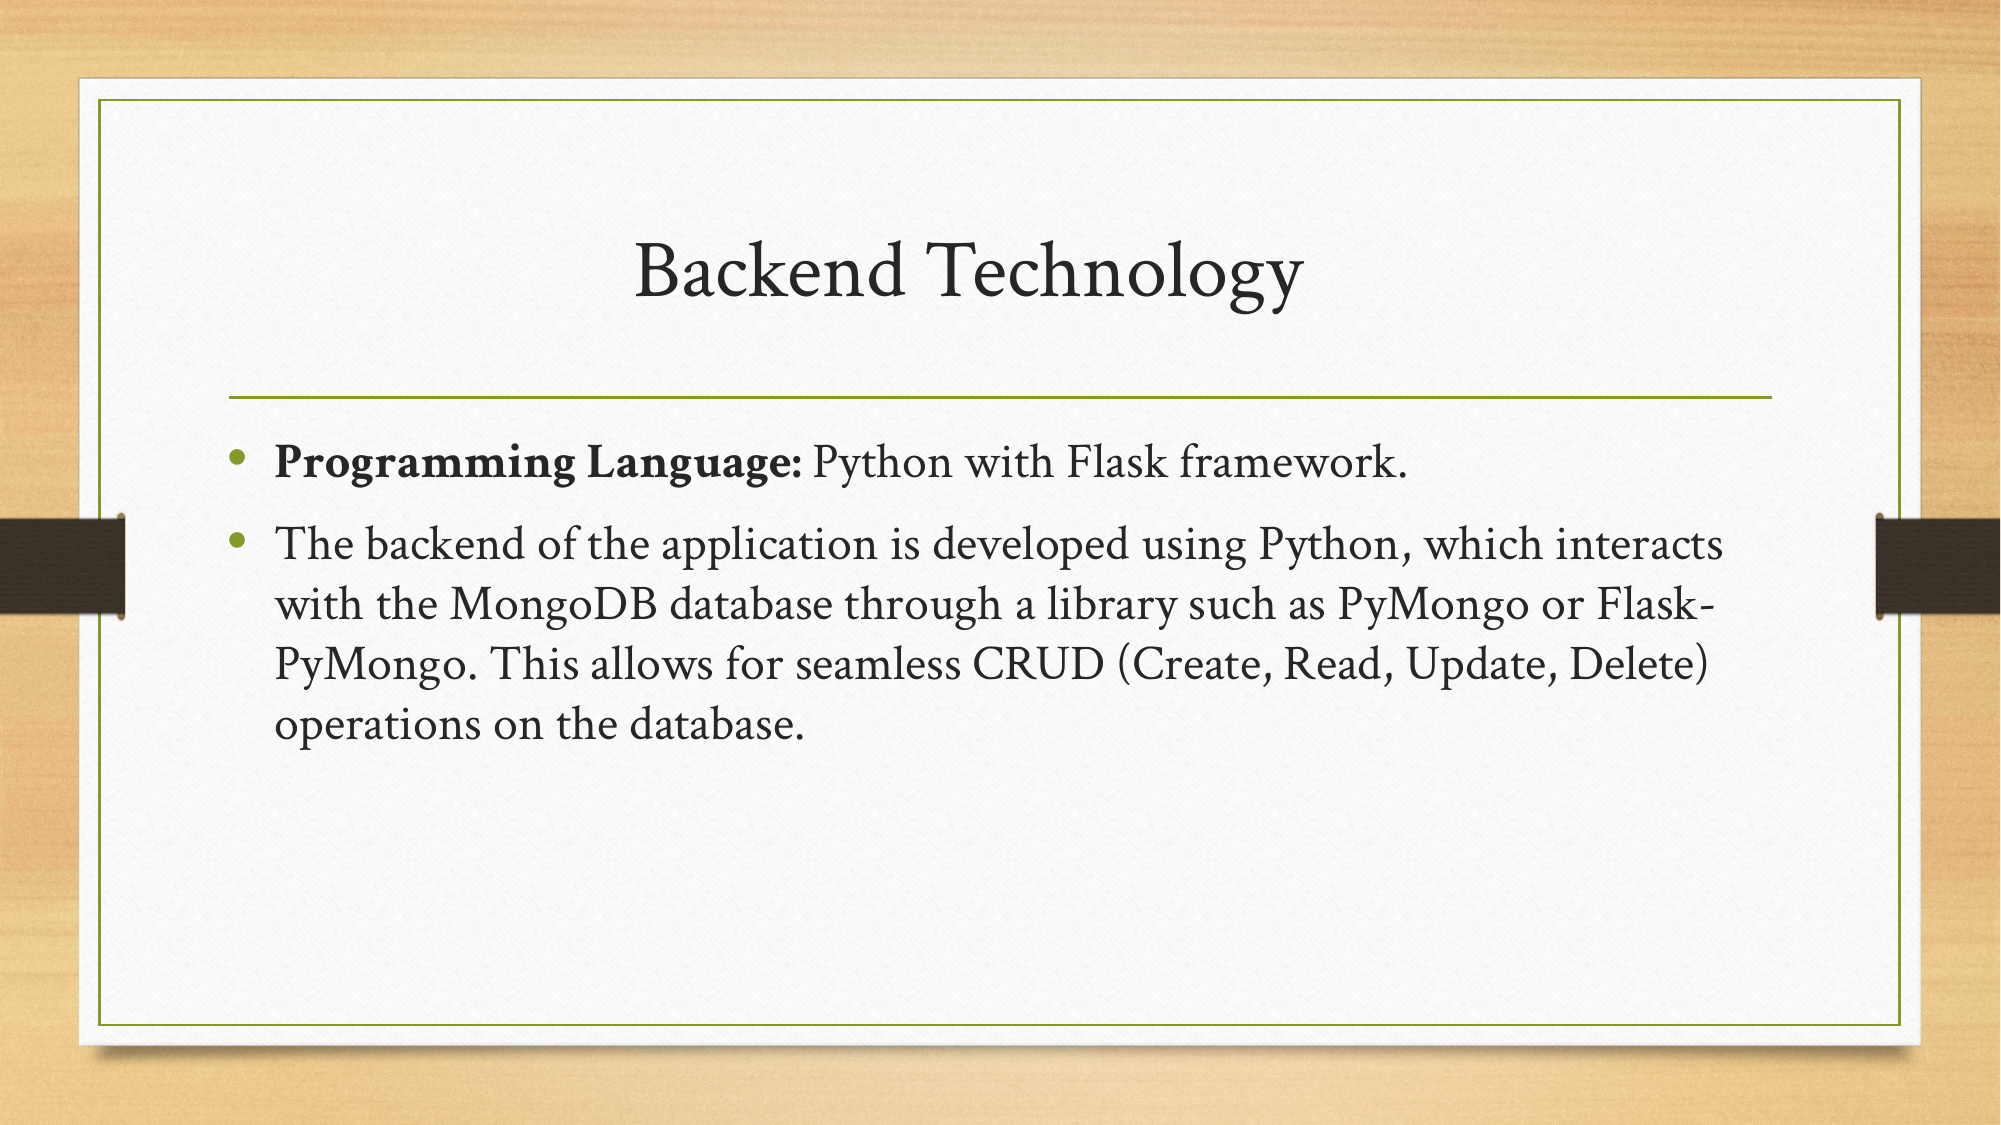

# Backend Technology
Programming Language: Python with Flask framework.
The backend of the application is developed using Python, which interacts with the MongoDB database through a library such as PyMongo or Flask-PyMongo. This allows for seamless CRUD (Create, Read, Update, Delete) operations on the database.